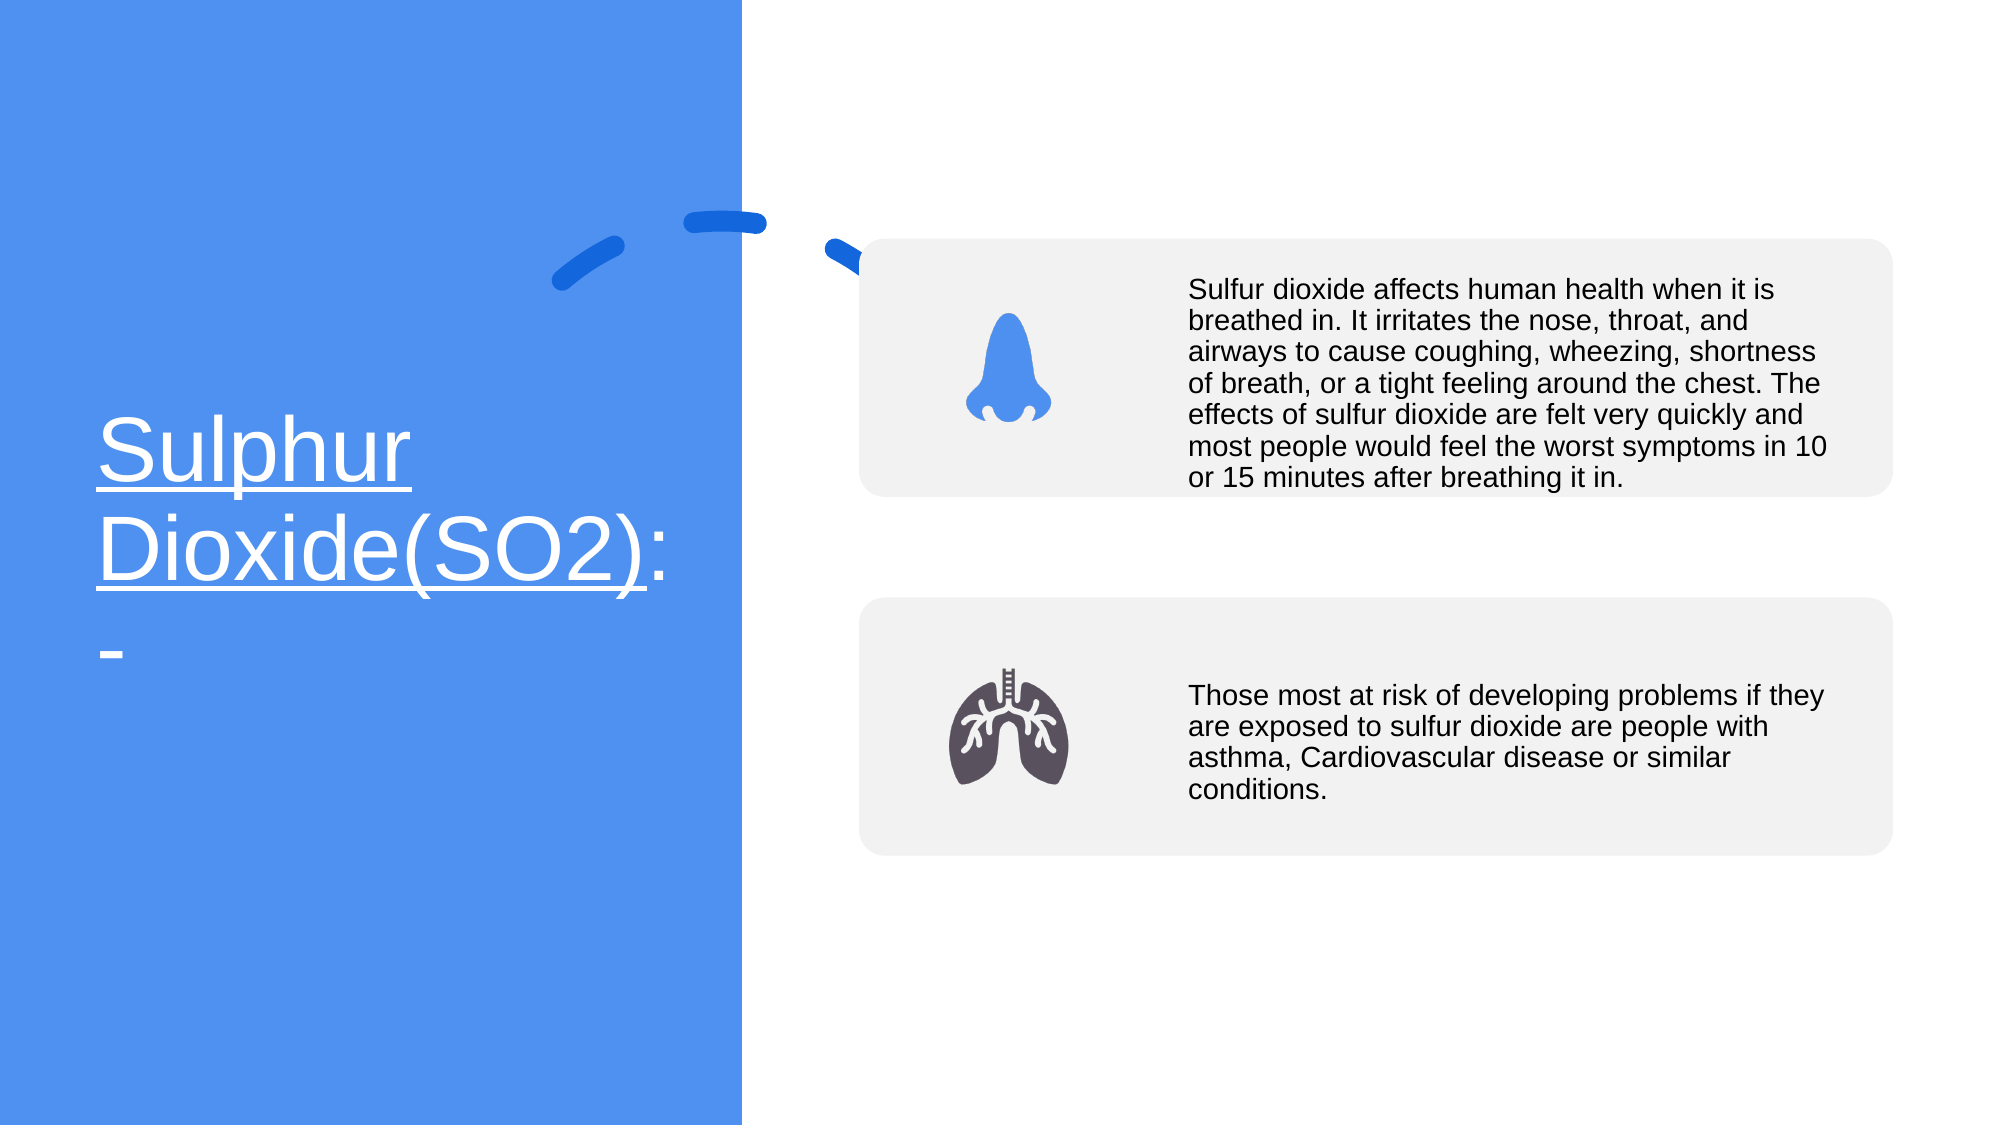

Sulfur dioxide affects human health when it is breathed in. It irritates the nose, throat, and airways to cause coughing, wheezing, shortness of breath, or a tight feeling around the chest. The effects of sulfur dioxide are felt very quickly and most people would feel the worst symptoms in 10 or 15 minutes after breathing it in.
Those most at risk of developing problems if they are exposed to sulfur dioxide are people with asthma, Cardiovascular disease or similar conditions.
Sulphur Dioxide(SO2): -